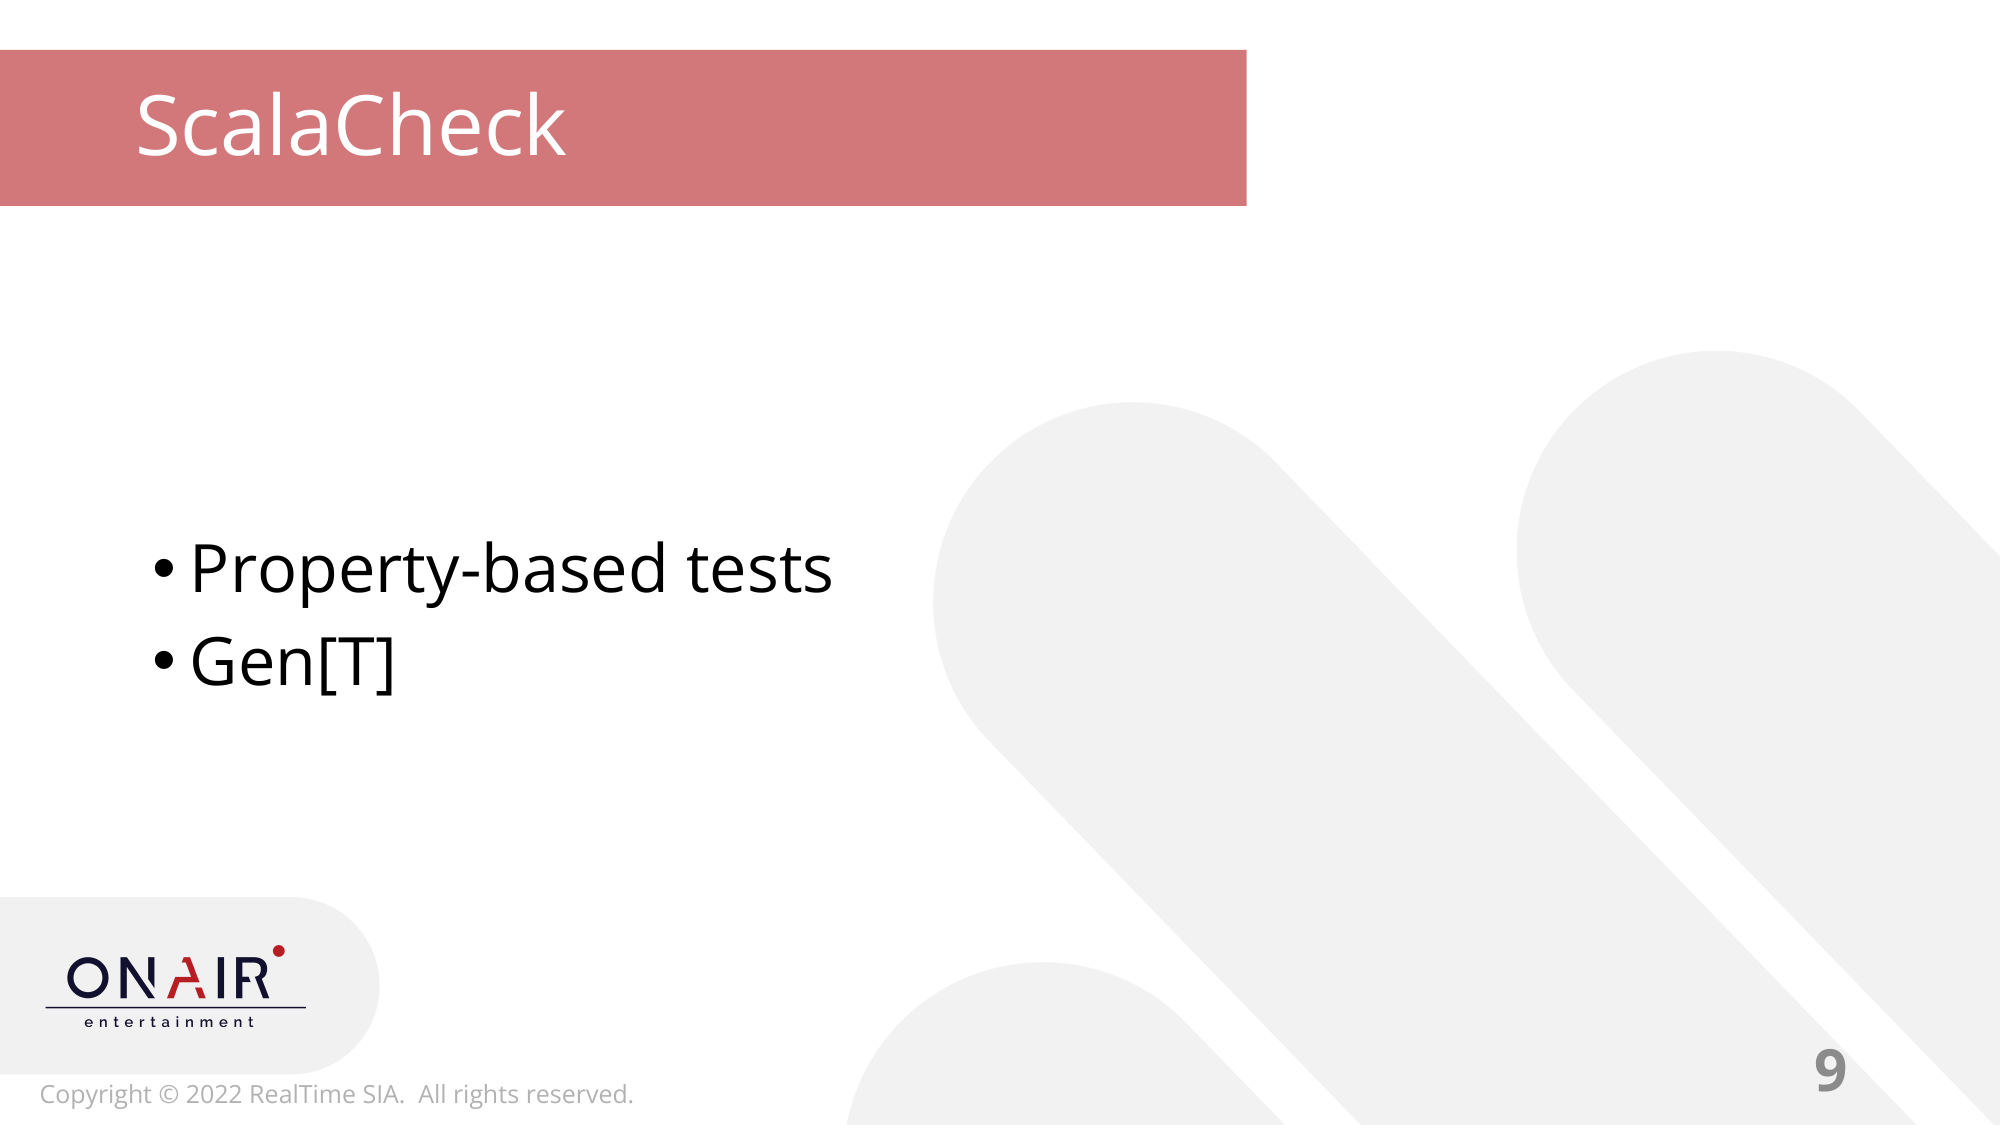

# ScalaCheck

Property-based tests
Gen[T]
9
Copyright © 2022 RealTime SIA.  All rights reserved.